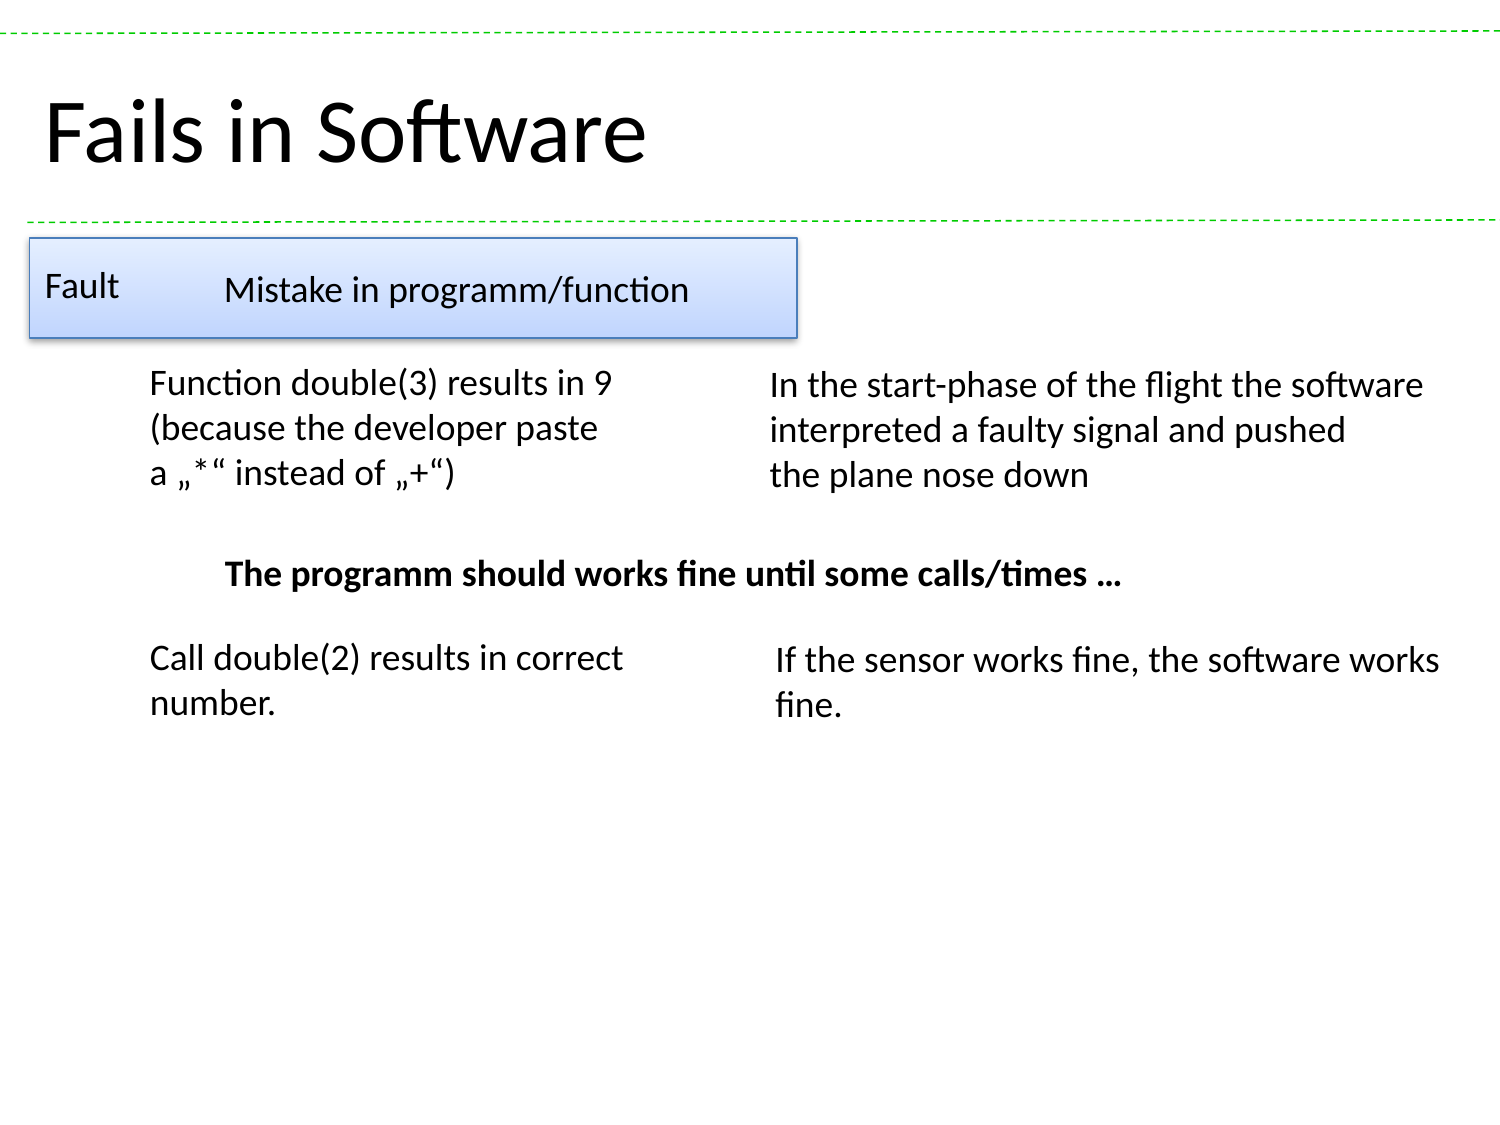

# Fails in Software

Fault
Mistake in programm/function
Function double(3) results in 9
(because the developer paste
a „*“ instead of „+“)
In the start-phase of the flight the software
interpreted a faulty signal and pushed
the plane nose down
The programm should works fine until some calls/times …
Call double(2) results in correct
number.
If the sensor works fine, the software works
fine.